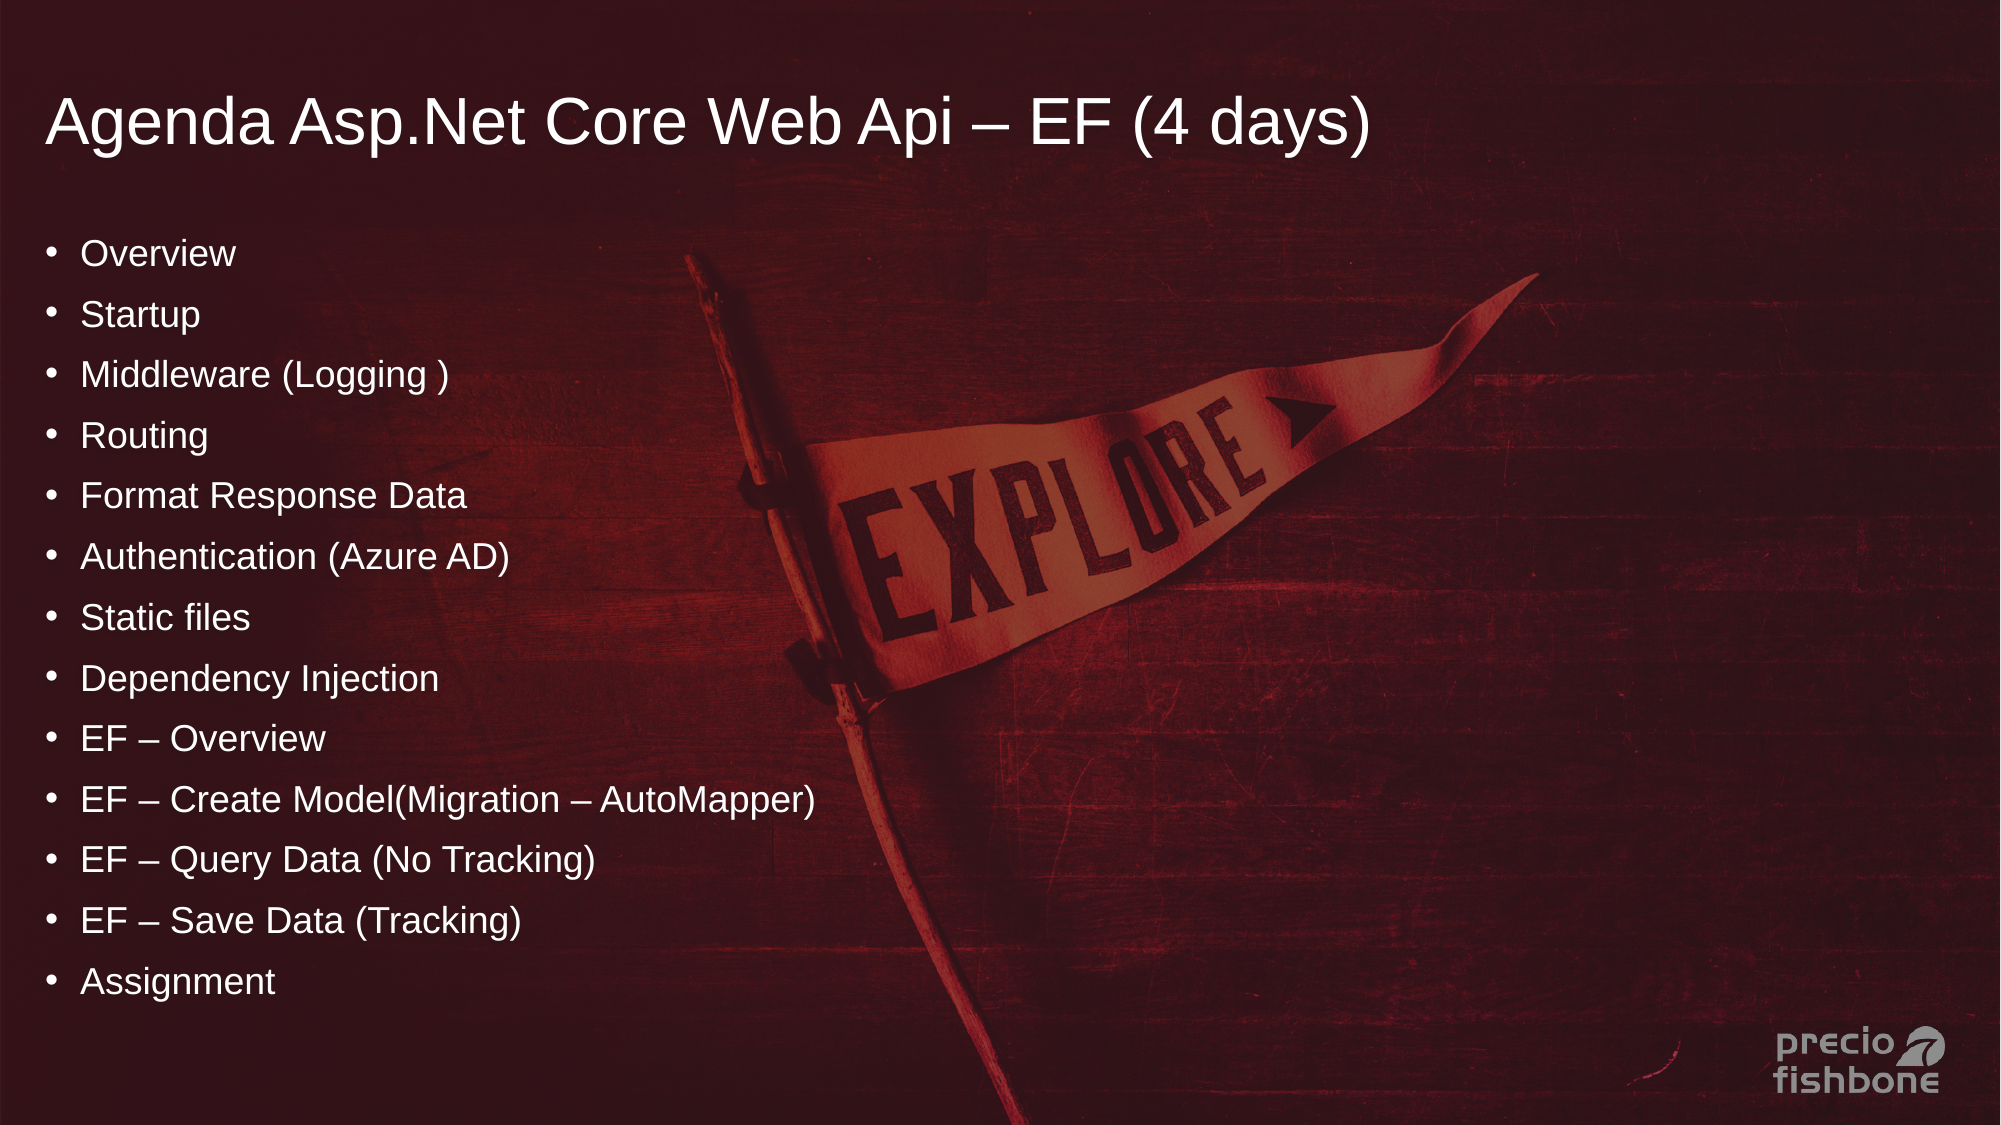

Agenda Asp.Net Core Web Api – EF (4 days)

Overview
Startup
Middleware (Logging )
Routing
Format Response Data
Authentication (Azure AD)
Static files
Dependency Injection
EF – Overview
EF – Create Model(Migration – AutoMapper)
EF – Query Data (No Tracking)
EF – Save Data (Tracking)
Assignment